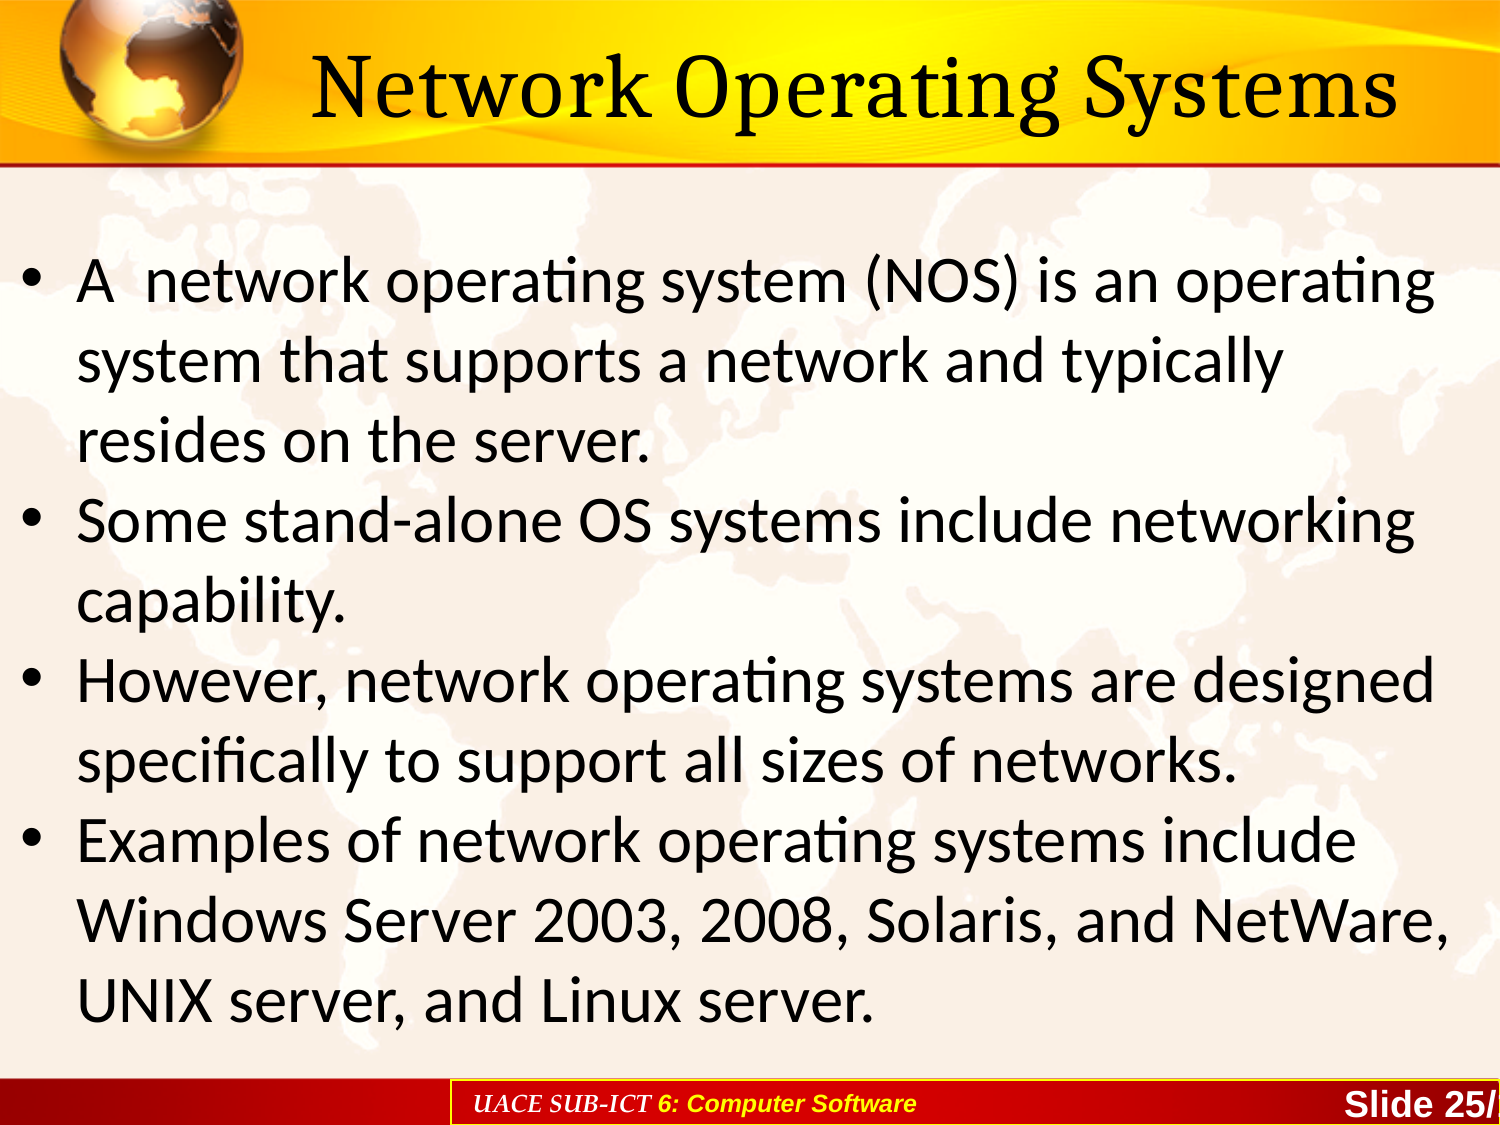

# Network Operating Systems
A  network operating system (NOS) is an operating system that supports a network and typically resides on the server.
Some stand-alone OS systems include networking capability.
However, network operating systems are designed specifically to support all sizes of networks.
Examples of network operating systems include Windows Server 2003, 2008, Solaris, and NetWare, UNIX server, and Linux server.